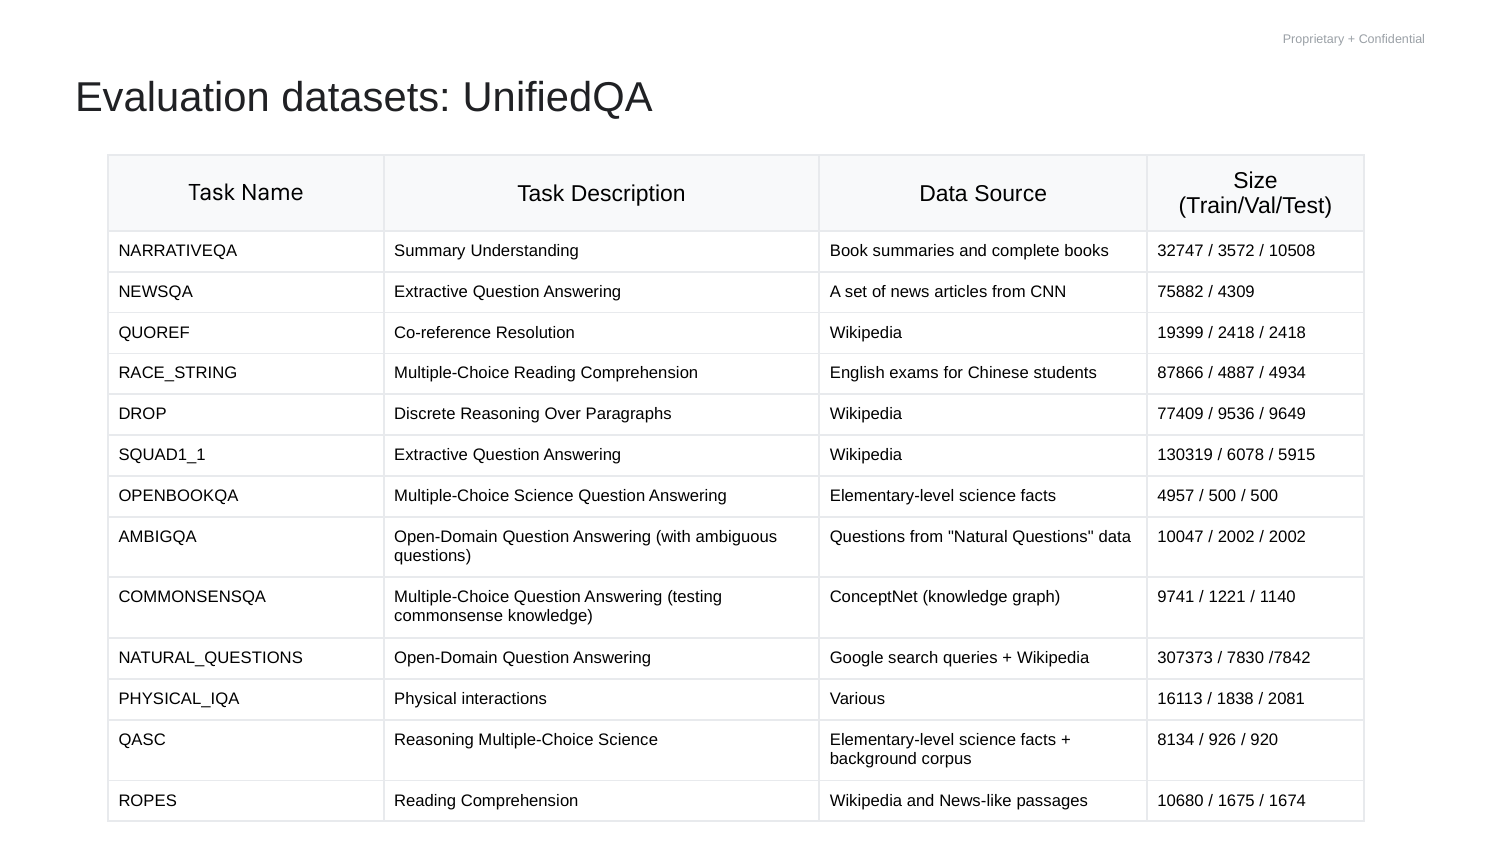

# Evaluation datasets: UnifiedQA
| Task Name | Task Description | Data Source | Size (Train/Val/Test) |
| --- | --- | --- | --- |
| NARRATIVEQA | Summary Understanding | Book summaries and complete books | 32747 / 3572 / 10508 |
| NEWSQA | Extractive Question Answering | A set of news articles from CNN | 75882 / 4309 |
| QUOREF | Co-reference Resolution | Wikipedia | 19399 / 2418 / 2418 |
| RACE\_STRING | Multiple-Choice Reading Comprehension | English exams for Chinese students | 87866 / 4887 / 4934 |
| DROP | Discrete Reasoning Over Paragraphs | Wikipedia | 77409 / 9536 / 9649 |
| SQUAD1\_1 | Extractive Question Answering | Wikipedia | 130319 / 6078 / 5915 |
| OPENBOOKQA | Multiple-Choice Science Question Answering | Elementary-level science facts | 4957 / 500 / 500 |
| AMBIGQA | Open-Domain Question Answering (with ambiguous questions) | Questions from "Natural Questions" data | 10047 / 2002 / 2002 |
| COMMONSENSQA | Multiple-Choice Question Answering (testing commonsense knowledge) | ConceptNet (knowledge graph) | 9741 / 1221 / 1140 |
| NATURAL\_QUESTIONS | Open-Domain Question Answering | Google search queries + Wikipedia | 307373 / 7830 /7842 |
| PHYSICAL\_IQA | Physical interactions | Various | 16113 / 1838 / 2081 |
| QASC | Reasoning Multiple-Choice Science | Elementary-level science facts + background corpus | 8134 / 926 / 920 |
| ROPES | Reading Comprehension | Wikipedia and News-like passages | 10680 / 1675 / 1674 |